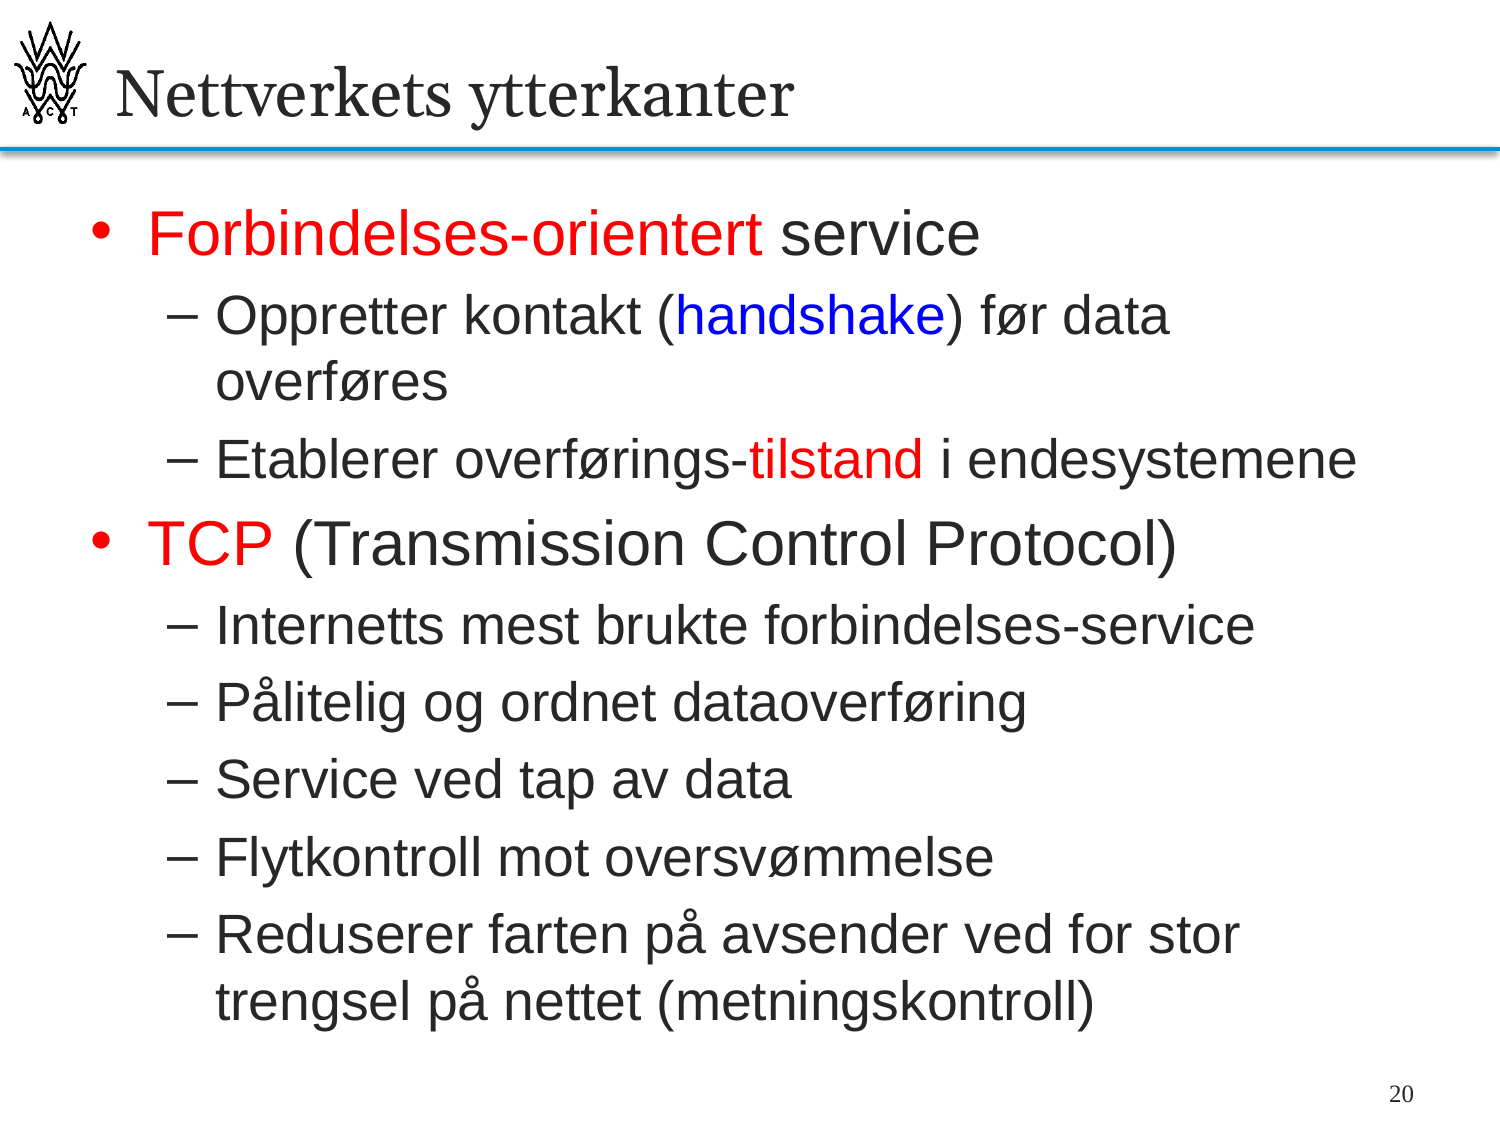

# Nettverkets ytterkanter
Forbindelses-orientert service
Oppretter kontakt (handshake) før data overføres
Etablerer overførings-tilstand i endesystemene
TCP (Transmission Control Protocol)
Internetts mest brukte forbindelses-service
Pålitelig og ordnet dataoverføring
Service ved tap av data
Flytkontroll mot oversvømmelse
Reduserer farten på avsender ved for stor trengsel på nettet (metningskontroll)
20